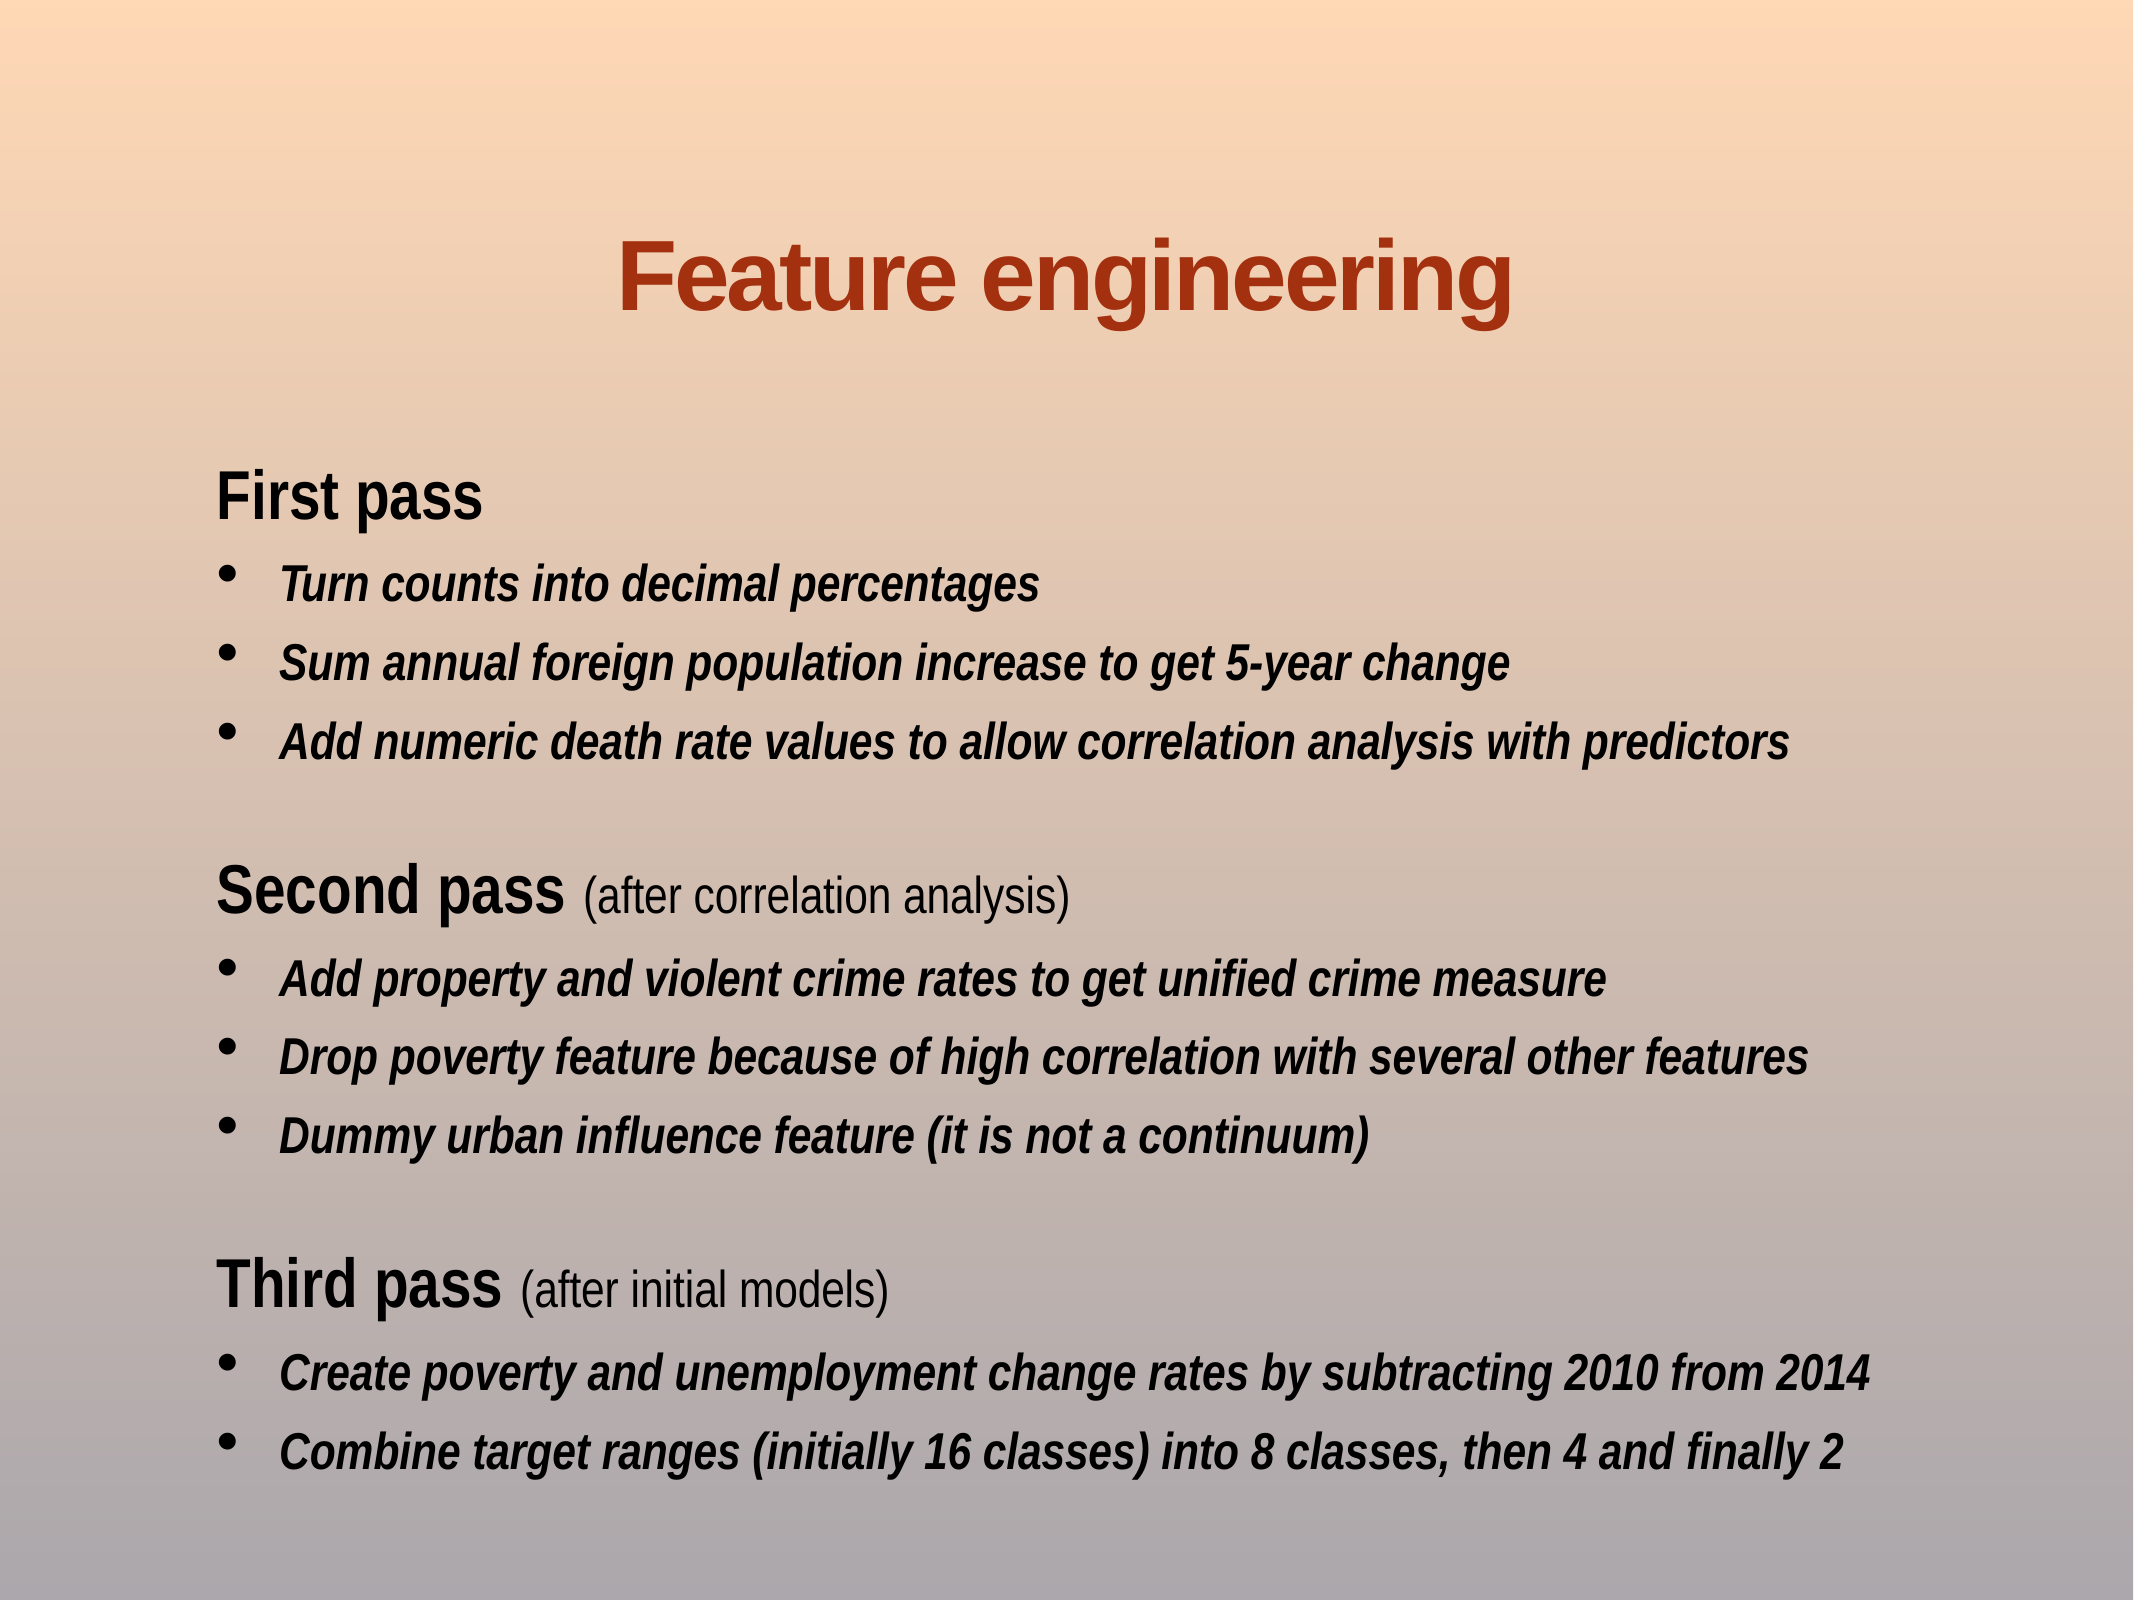

# Feature engineering
First pass
Turn counts into decimal percentages
Sum annual foreign population increase to get 5-year change
Add numeric death rate values to allow correlation analysis with predictors
Second pass (after correlation analysis)
Add property and violent crime rates to get unified crime measure
Drop poverty feature because of high correlation with several other features
Dummy urban influence feature (it is not a continuum)
Third pass (after initial models)
Create poverty and unemployment change rates by subtracting 2010 from 2014
Combine target ranges (initially 16 classes) into 8 classes, then 4 and finally 2